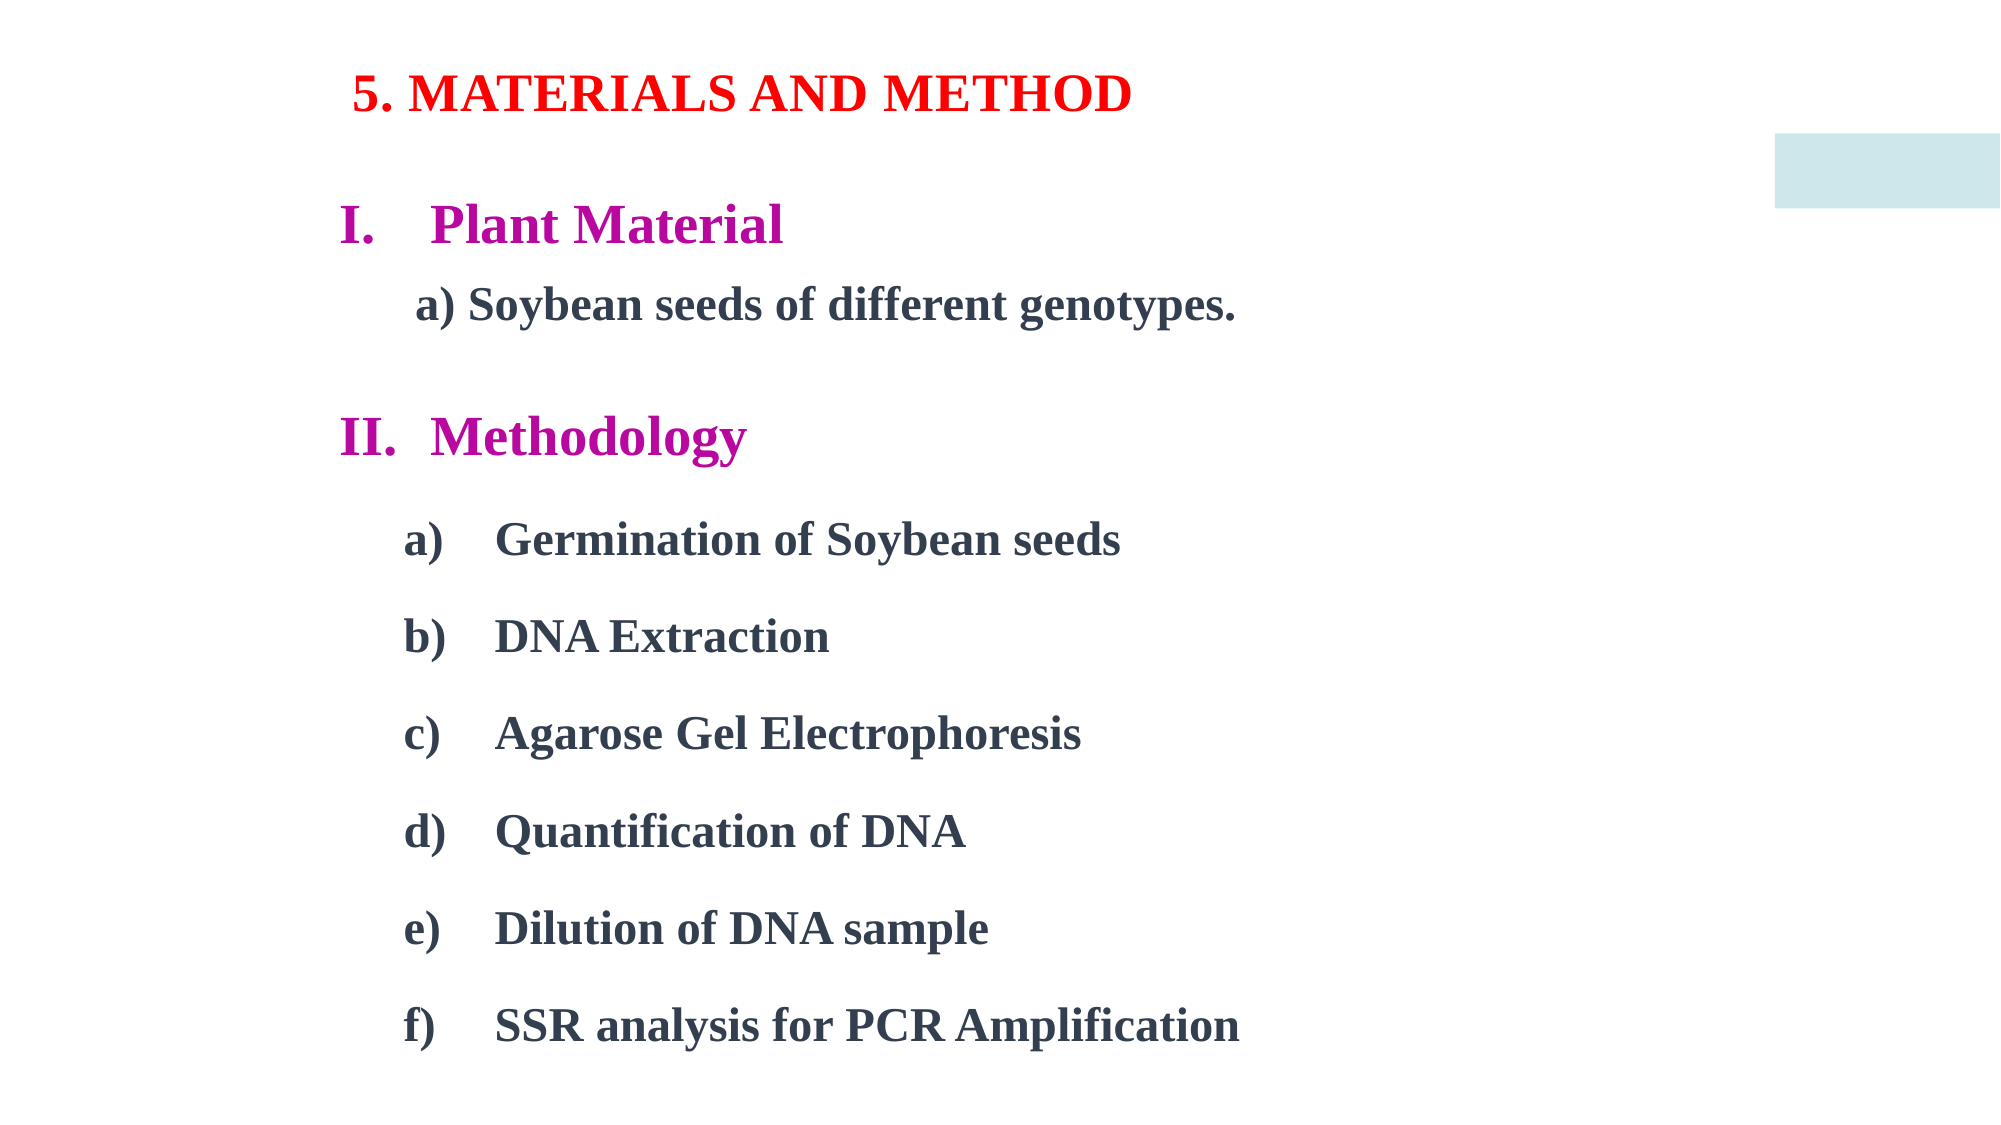

# 5. MATERIALS AND METHOD
Plant Material
     a) Soybean seeds of different genotypes.

Methodology
Germination of Soybean seeds
DNA Extraction
Agarose Gel Electrophoresis
Quantification of DNA
Dilution of DNA sample
SSR analysis for PCR Amplification